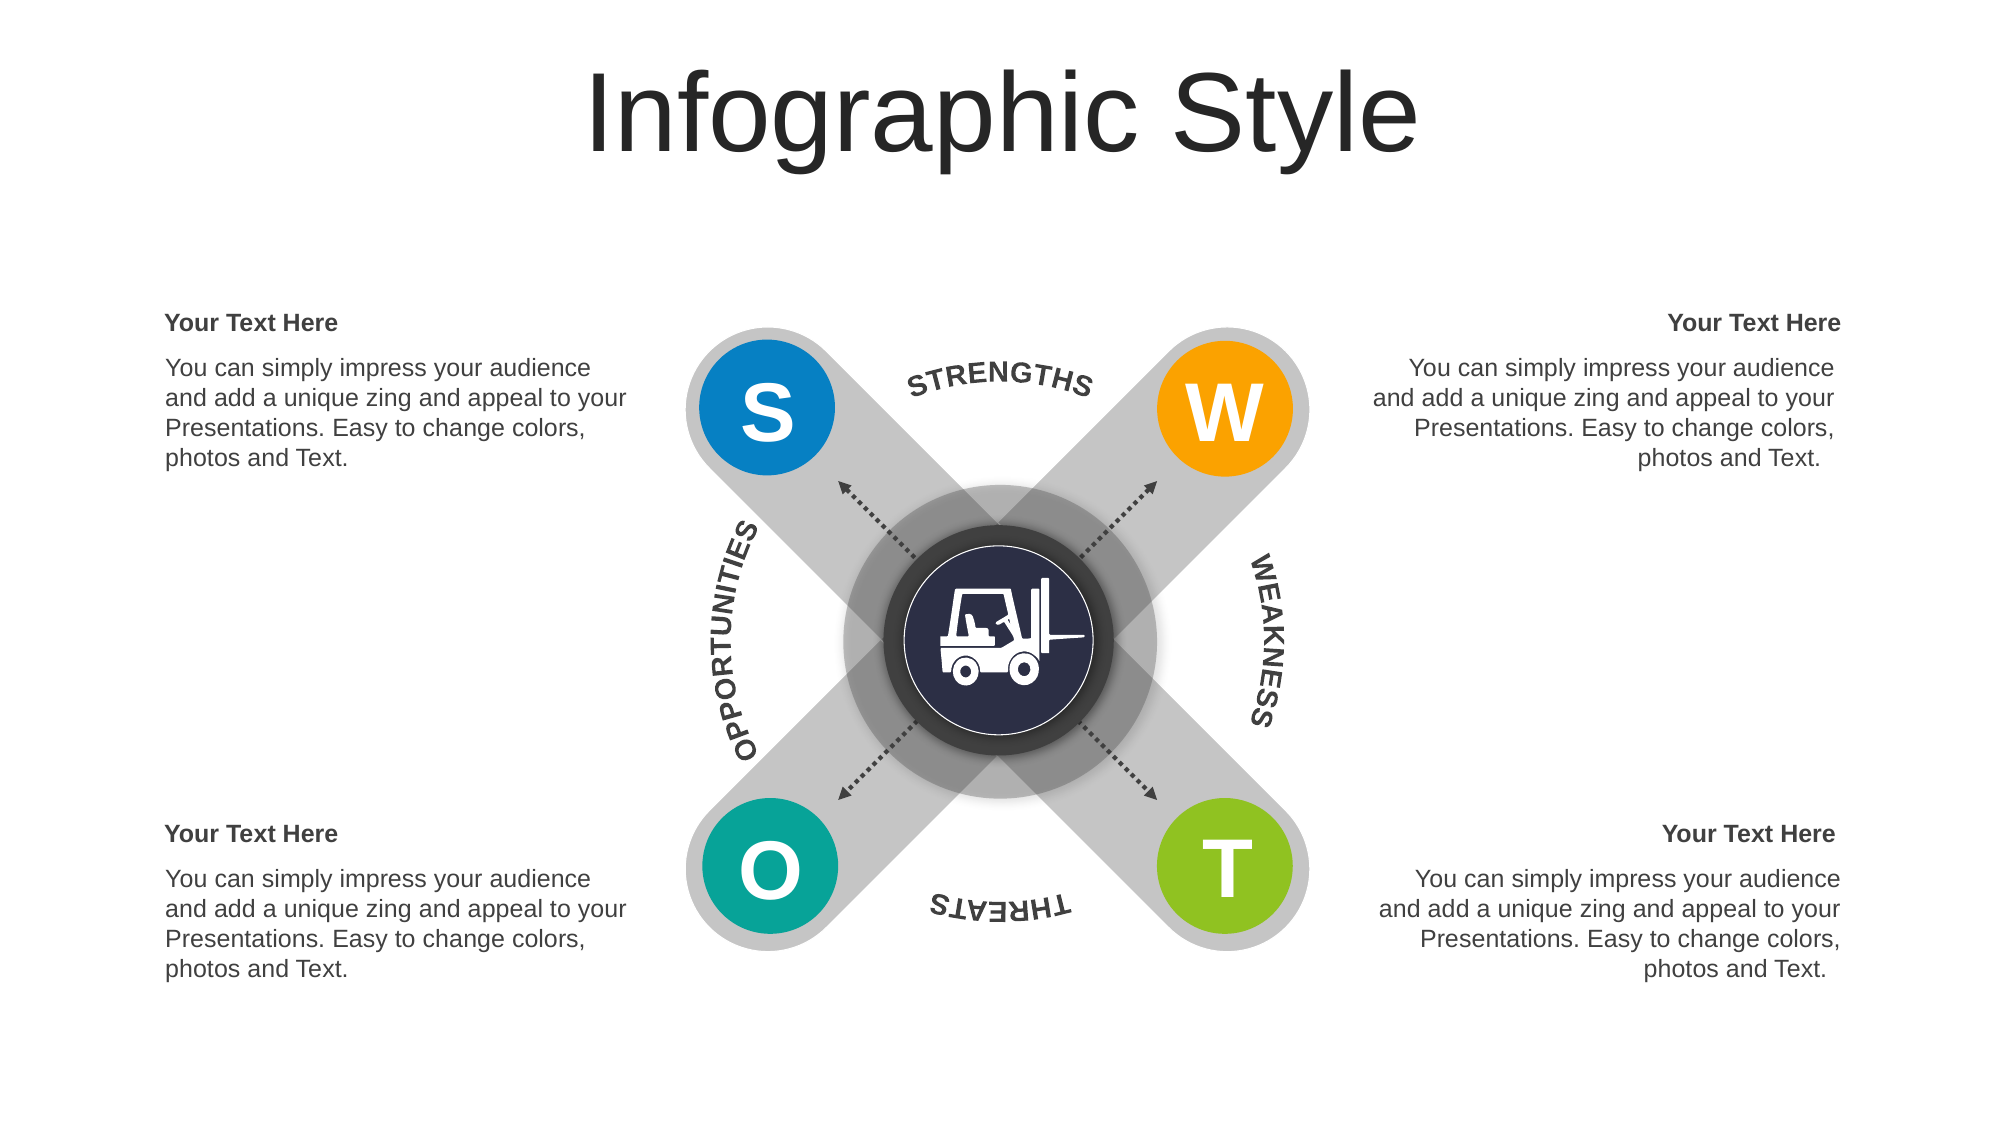

Infographic Style

Your Text Here
You can simply impress your audience and add a unique zing and appeal to your Presentations. Easy to change colors, photos and Text.
Your Text Here
You can simply impress your audience and add a unique zing and appeal to your Presentations. Easy to change colors, photos and Text.

S
W
STRENGTHS
OPPORTUNITIES
WEAKNESS

THREATS

T
O
Your Text Here
You can simply impress your audience and add a unique zing and appeal to your Presentations. Easy to change colors, photos and Text.
Your Text Here
You can simply impress your audience and add a unique zing and appeal to your Presentations. Easy to change colors, photos and Text.